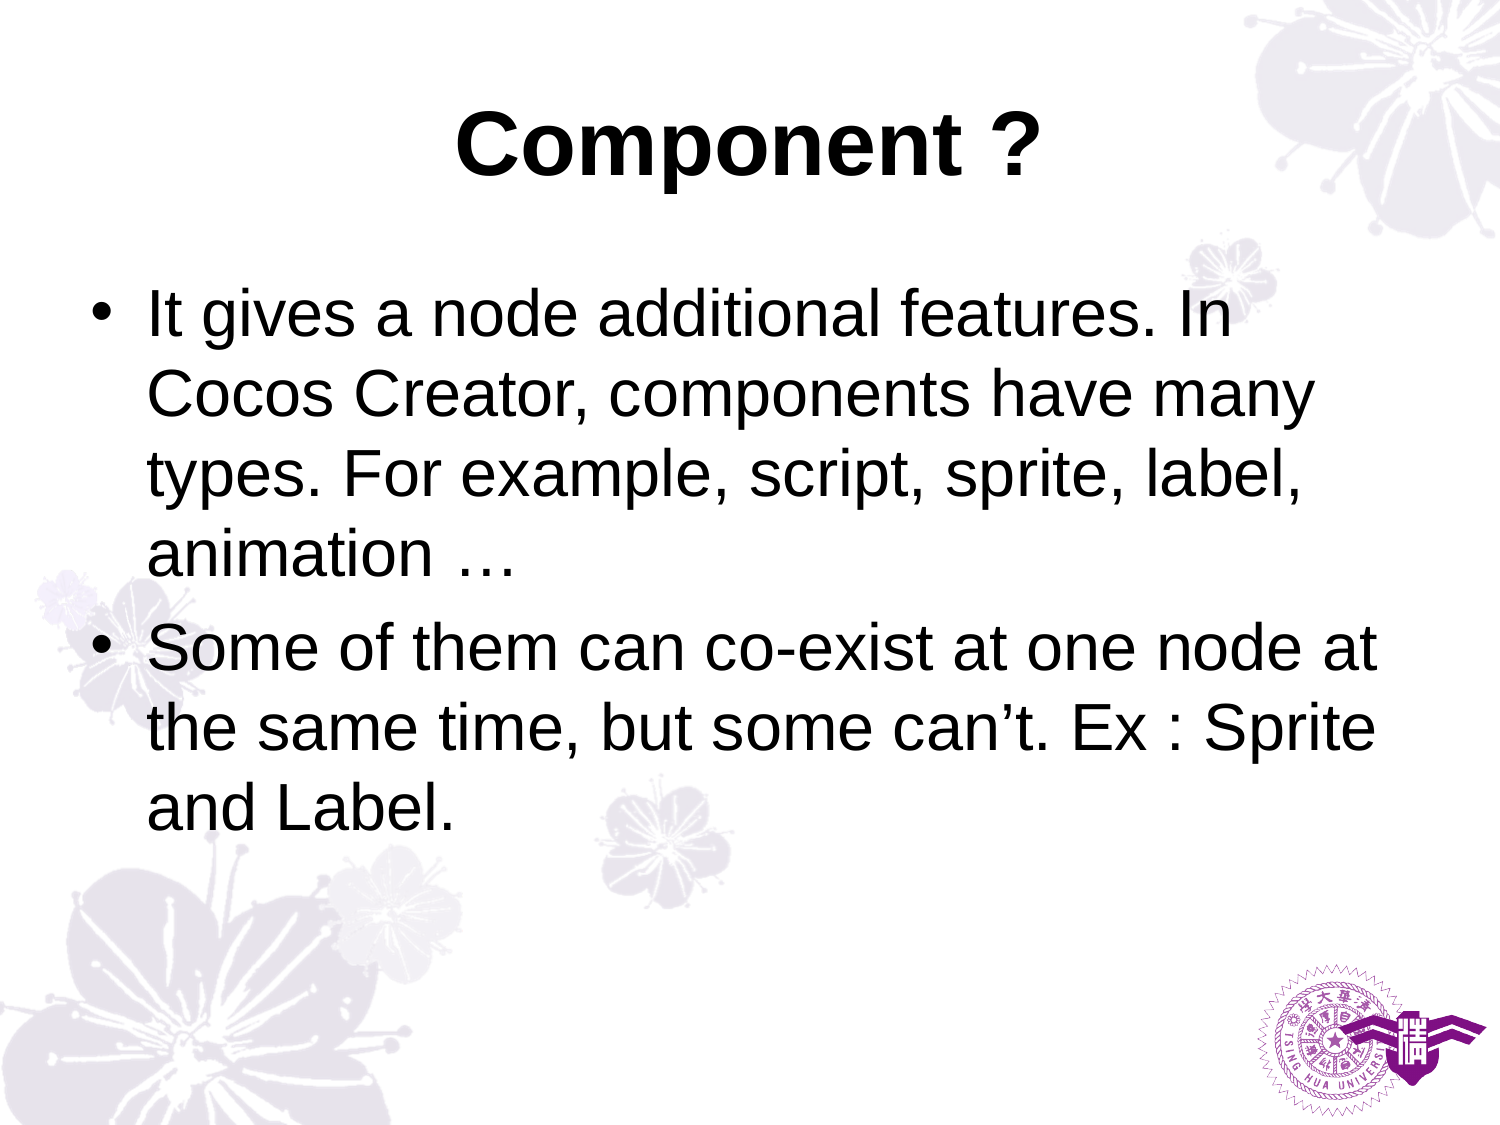

# Component ?
It gives a node additional features. In Cocos Creator, components have many types. For example, script, sprite, label, animation …
Some of them can co-exist at one node at the same time, but some can’t. Ex : Sprite and Label.